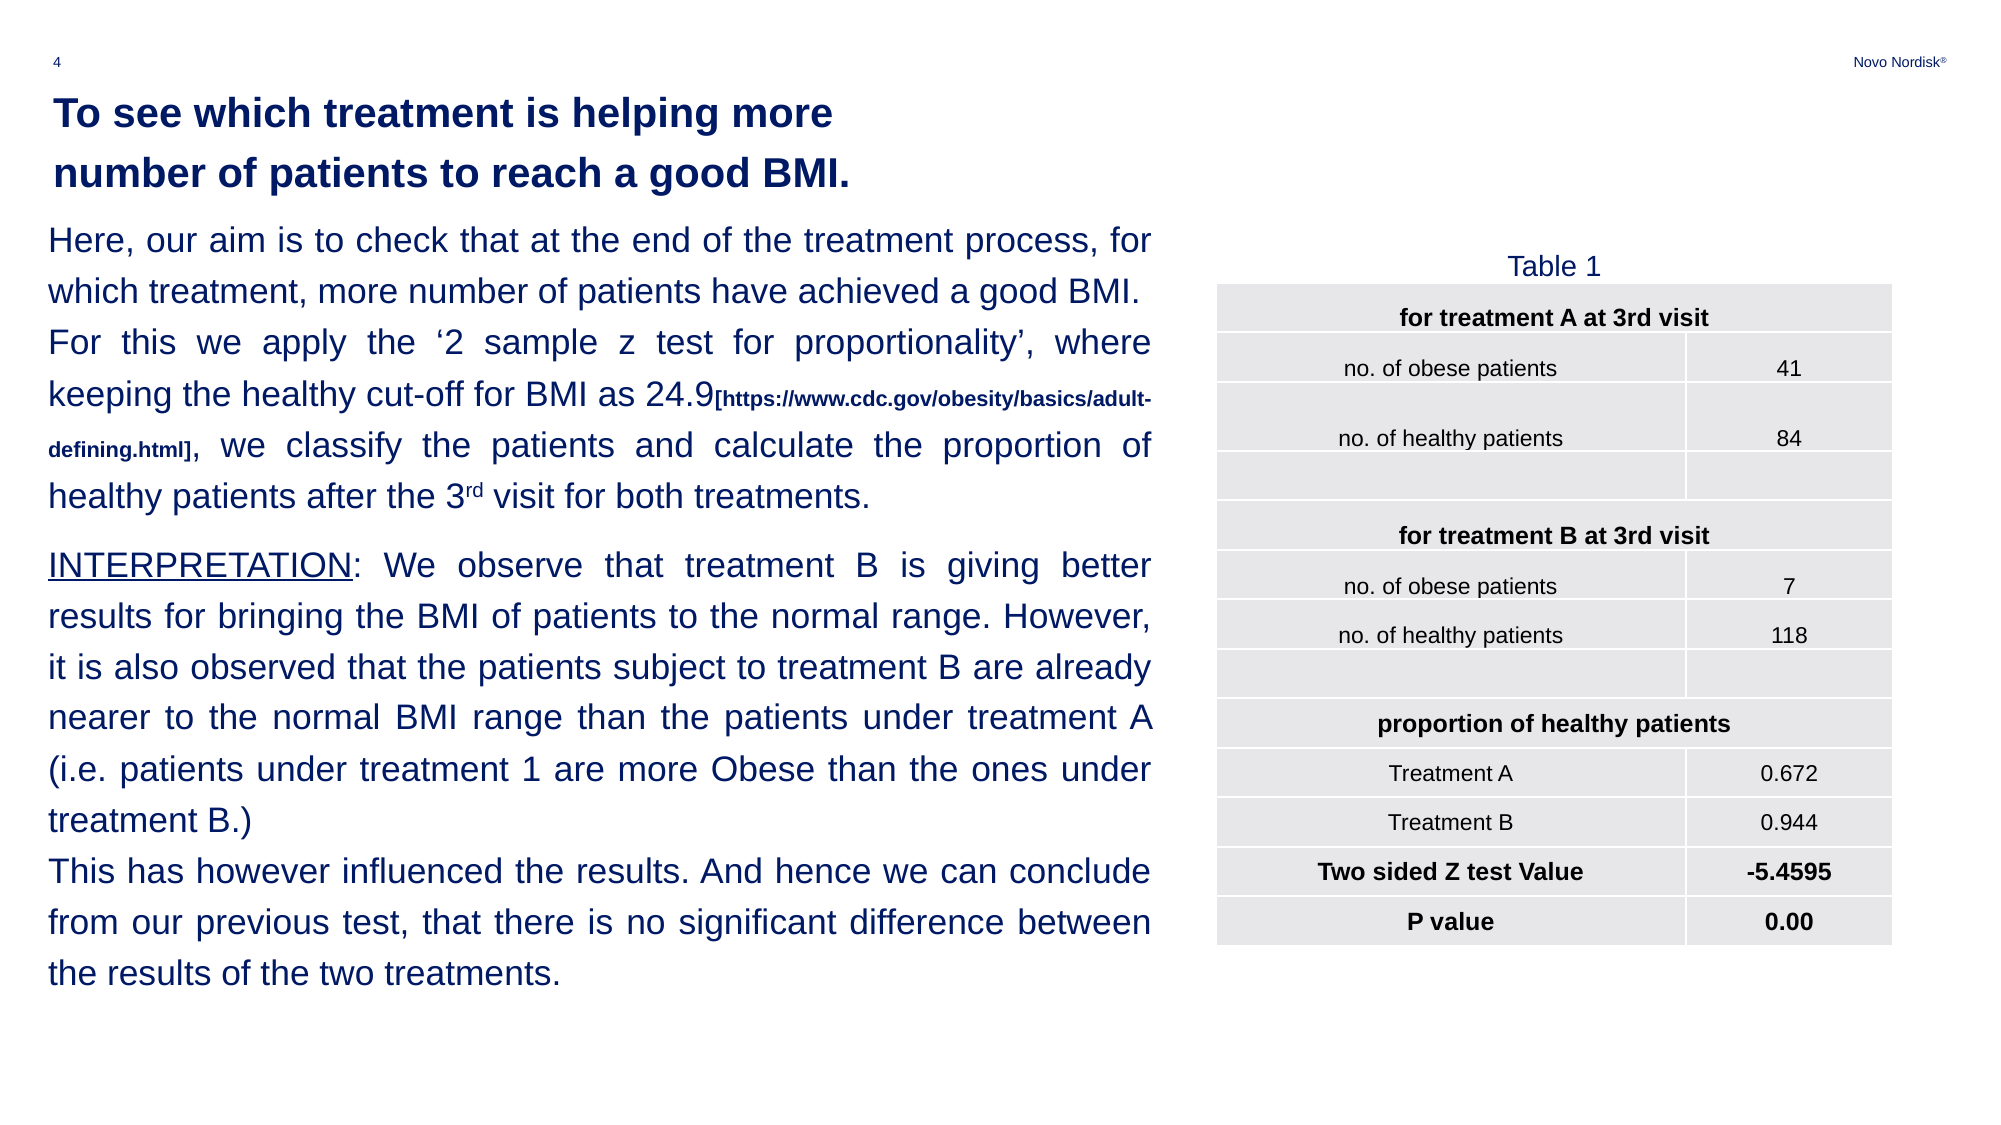

4

To see which treatment is helping more number of patients to reach a good BMI.
Here, our aim is to check that at the end of the treatment process, for which treatment, more number of patients have achieved a good BMI.
For this we apply the ‘2 sample z test for proportionality’, where keeping the healthy cut-off for BMI as 24.9[https://www.cdc.gov/obesity/basics/adult-defining.html], we classify the patients and calculate the proportion of healthy patients after the 3rd visit for both treatments.

INTERPRETATION: We observe that treatment B is giving better results for bringing the BMI of patients to the normal range. However, it is also observed that the patients subject to treatment B are already nearer to the normal BMI range than the patients under treatment A (i.e. patients under treatment 1 are more Obese than the ones under treatment B.)
This has however influenced the results. And hence we can conclude from our previous test, that there is no significant difference between the results of the two treatments.
Table 1
| for treatment A at 3rd visit |  |
| --- | --- |
| no. of obese patients | 41 |
| no. of healthy patients | 84 |
|  |  |
| for treatment B at 3rd visit |  |
| no. of obese patients | 7 |
| no. of healthy patients | 118 |
|  |  |
| proportion of healthy patients |  |
| Treatment A | 0.672 |
| Treatment B | 0.944 |
| Two sided Z test Value | -5.4595 |
| P value | 0.00 |